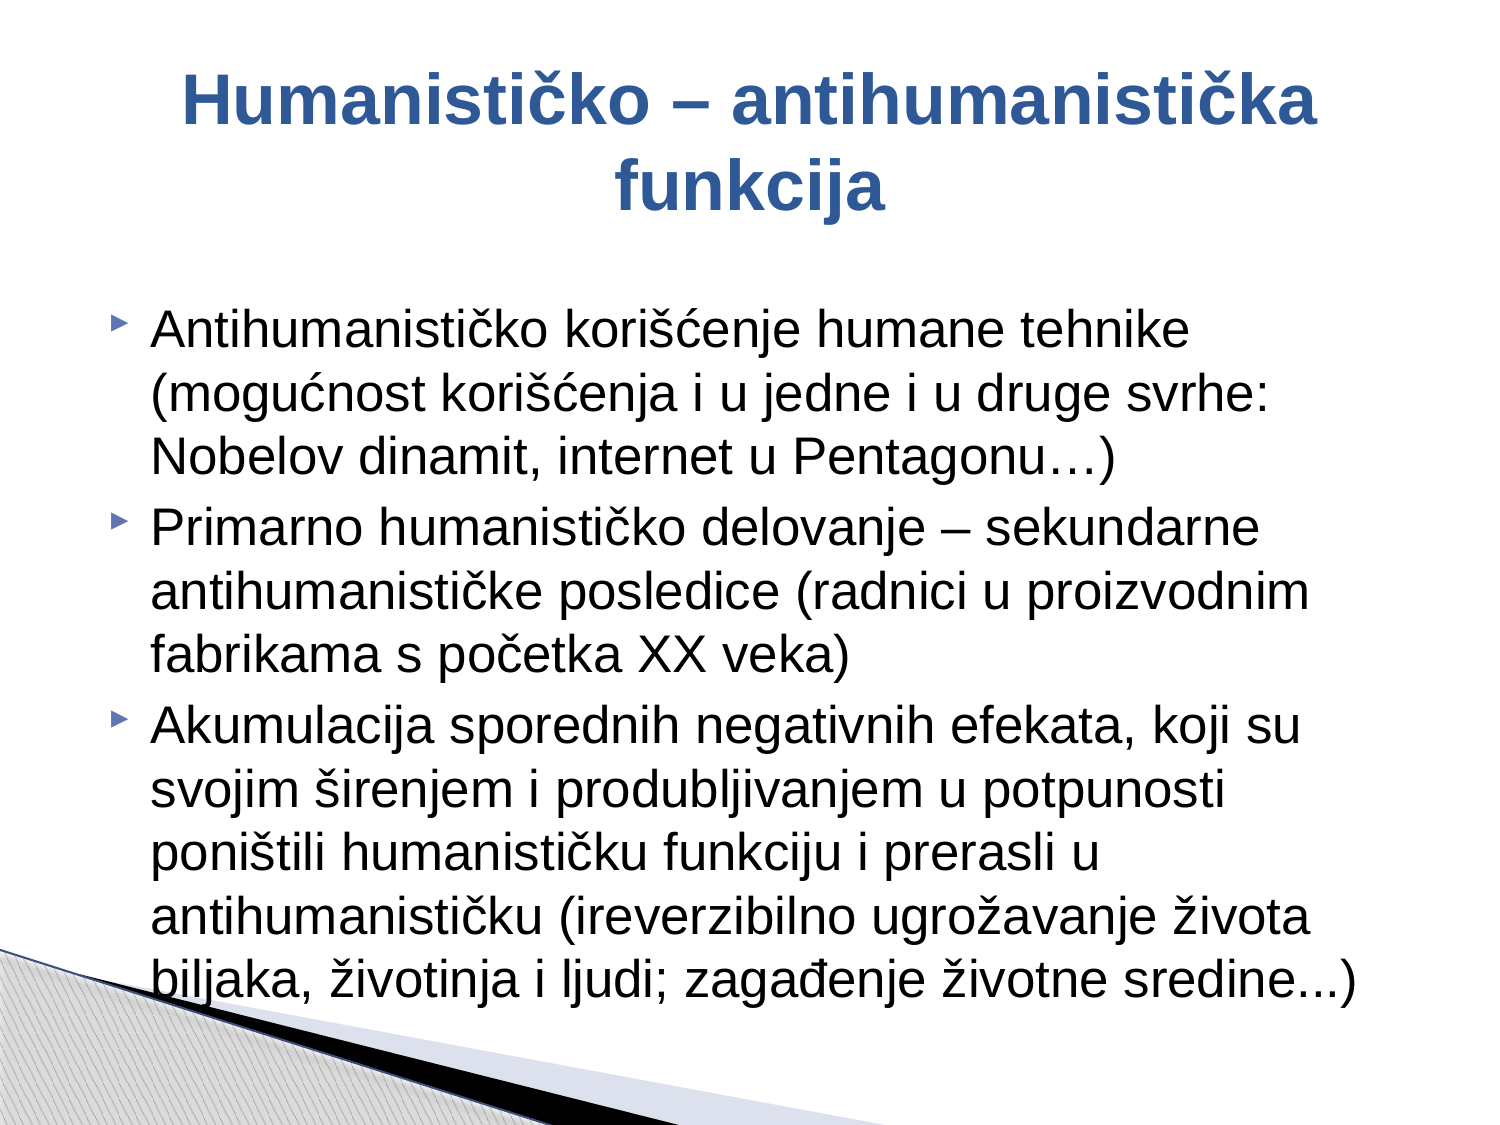

# Humanističko – antihumanistička funkcija
Antihumanističko korišćenje humane tehnike (mogućnost korišćenja i u jedne i u druge svrhe: Nobelov dinamit, internet u Pentagonu…)
Primarno humanističko delovanje – sekundarne antihumanističke posledice (radnici u proizvodnim fabrikama s početka XX veka)
Akumulacija sporednih negativnih efekata, koji su svojim širenjem i produbljivanjem u potpunosti poništili humanističku funkciju i prerasli u antihumanističku (ireverzibilno ugrožavanje života biljaka, životinja i ljudi; zagađenje životne sredine...)